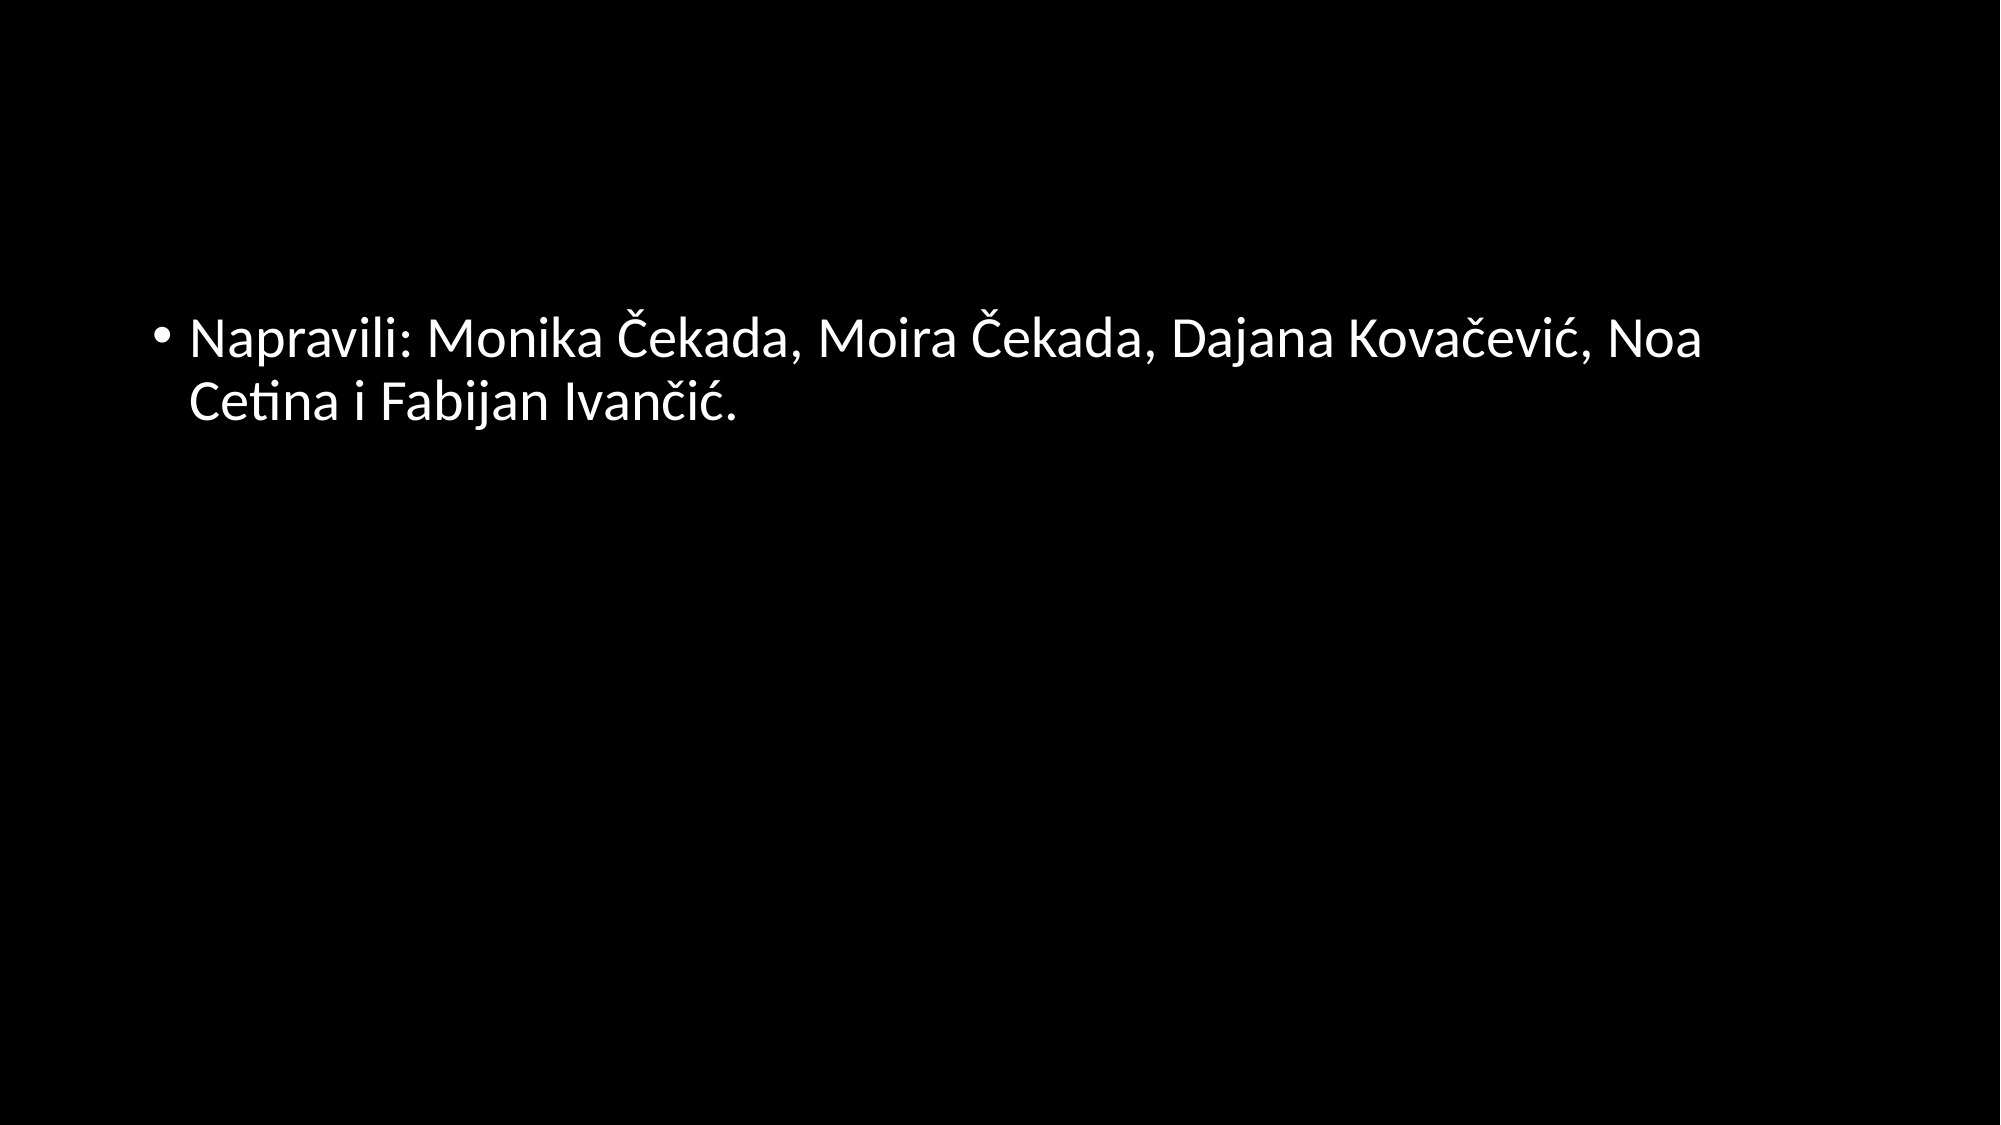

Napravili: Monika Čekada, Moira Čekada, Dajana Kovačević, Noa Cetina i Fabijan Ivančić.